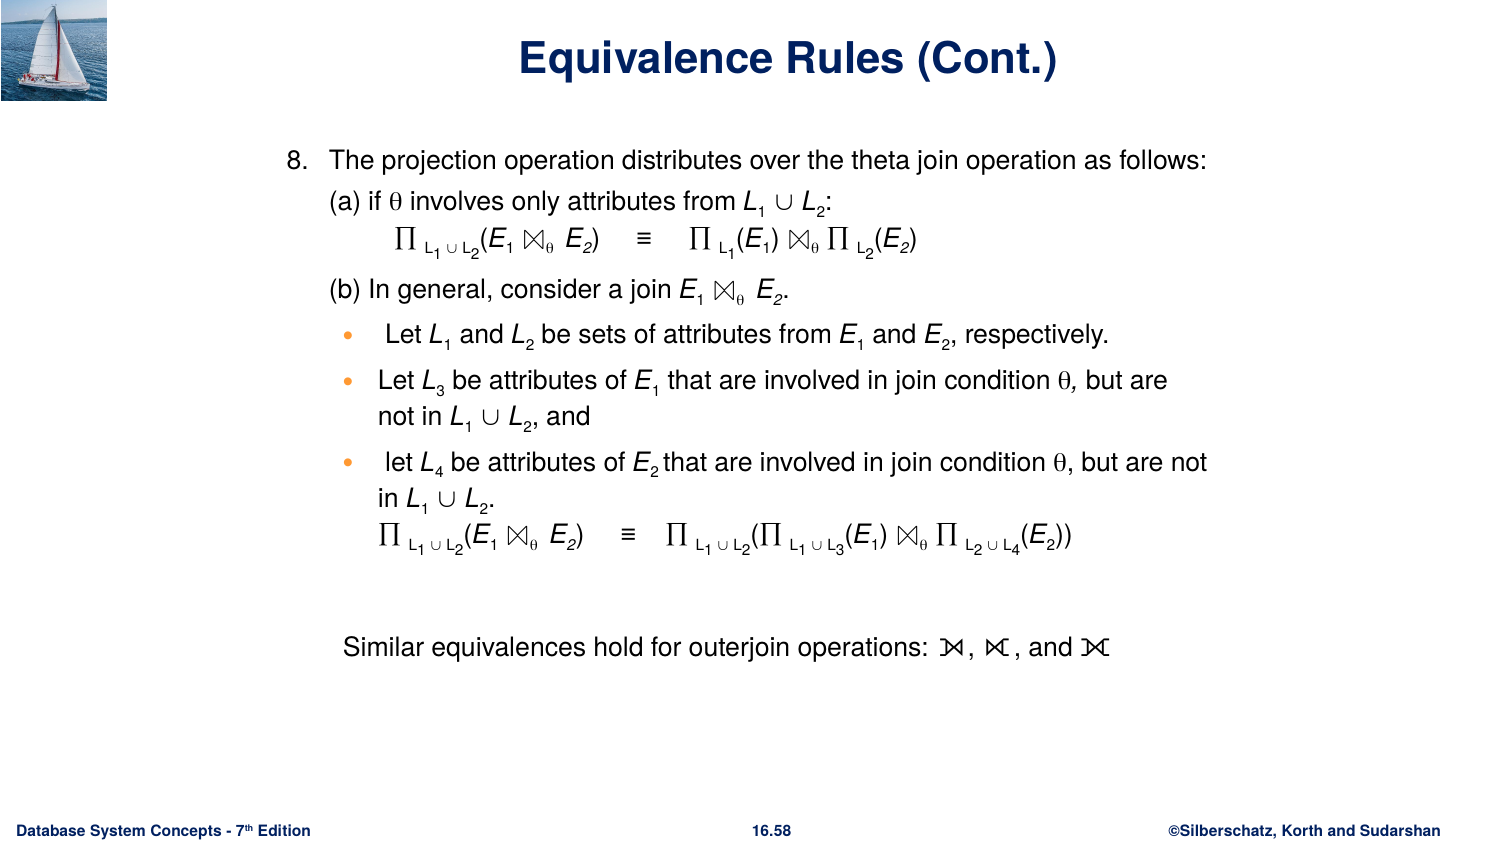

# Equivalence Rules (Cont.)
8.	The projection operation distributes over the theta join operation as follows:
	(a) if θ involves only attributes from L1 ∪ L2:
         ∏ L1 ∪ L2(E1 ⨝θ  E2)     ≡     ∏ L1(E1) ⨝θ ∏ L2(E2)
	(b) In general, consider a join E1 ⨝θ  E2.
 Let L1 and L2 be sets of attributes from E1 and E2, respectively.
Let L3 be attributes of E1 that are involved in join condition θ, but are not in L1 ∪ L2, and
 let L4 be attributes of E2 that are involved in join condition θ, but are not in L1 ∪ L2.
∏ L1 ∪ L2(E1 ⨝θ  E2)     ≡    ∏ L1 ∪ L2(∏ L1 ∪ L3(E1) ⨝θ ∏ L2 ∪ L4(E2))

Similar equivalences hold for outerjoin operations: ⟕, ⟖, and ⟗